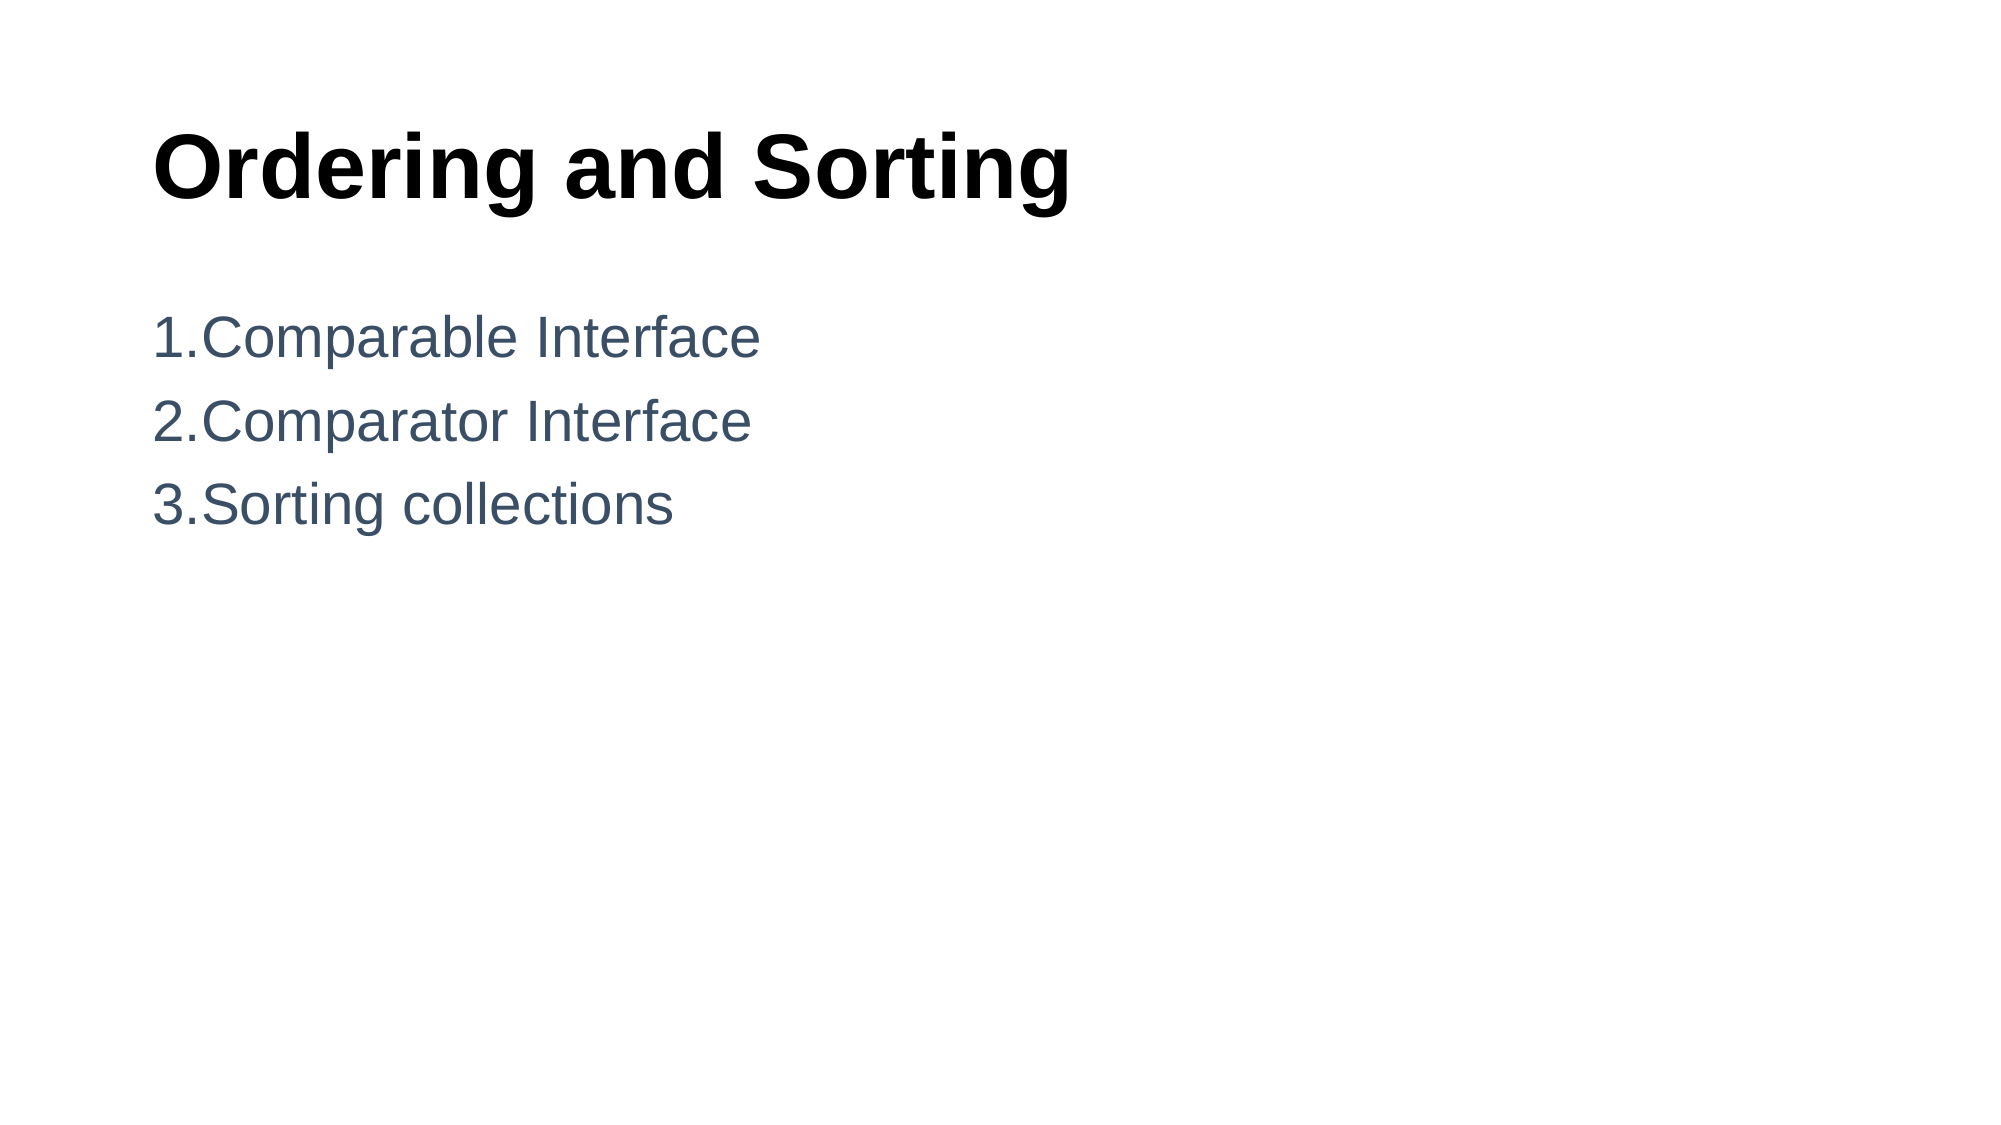

# Ordering and Sorting
Comparable Interface
Comparator Interface
Sorting collections